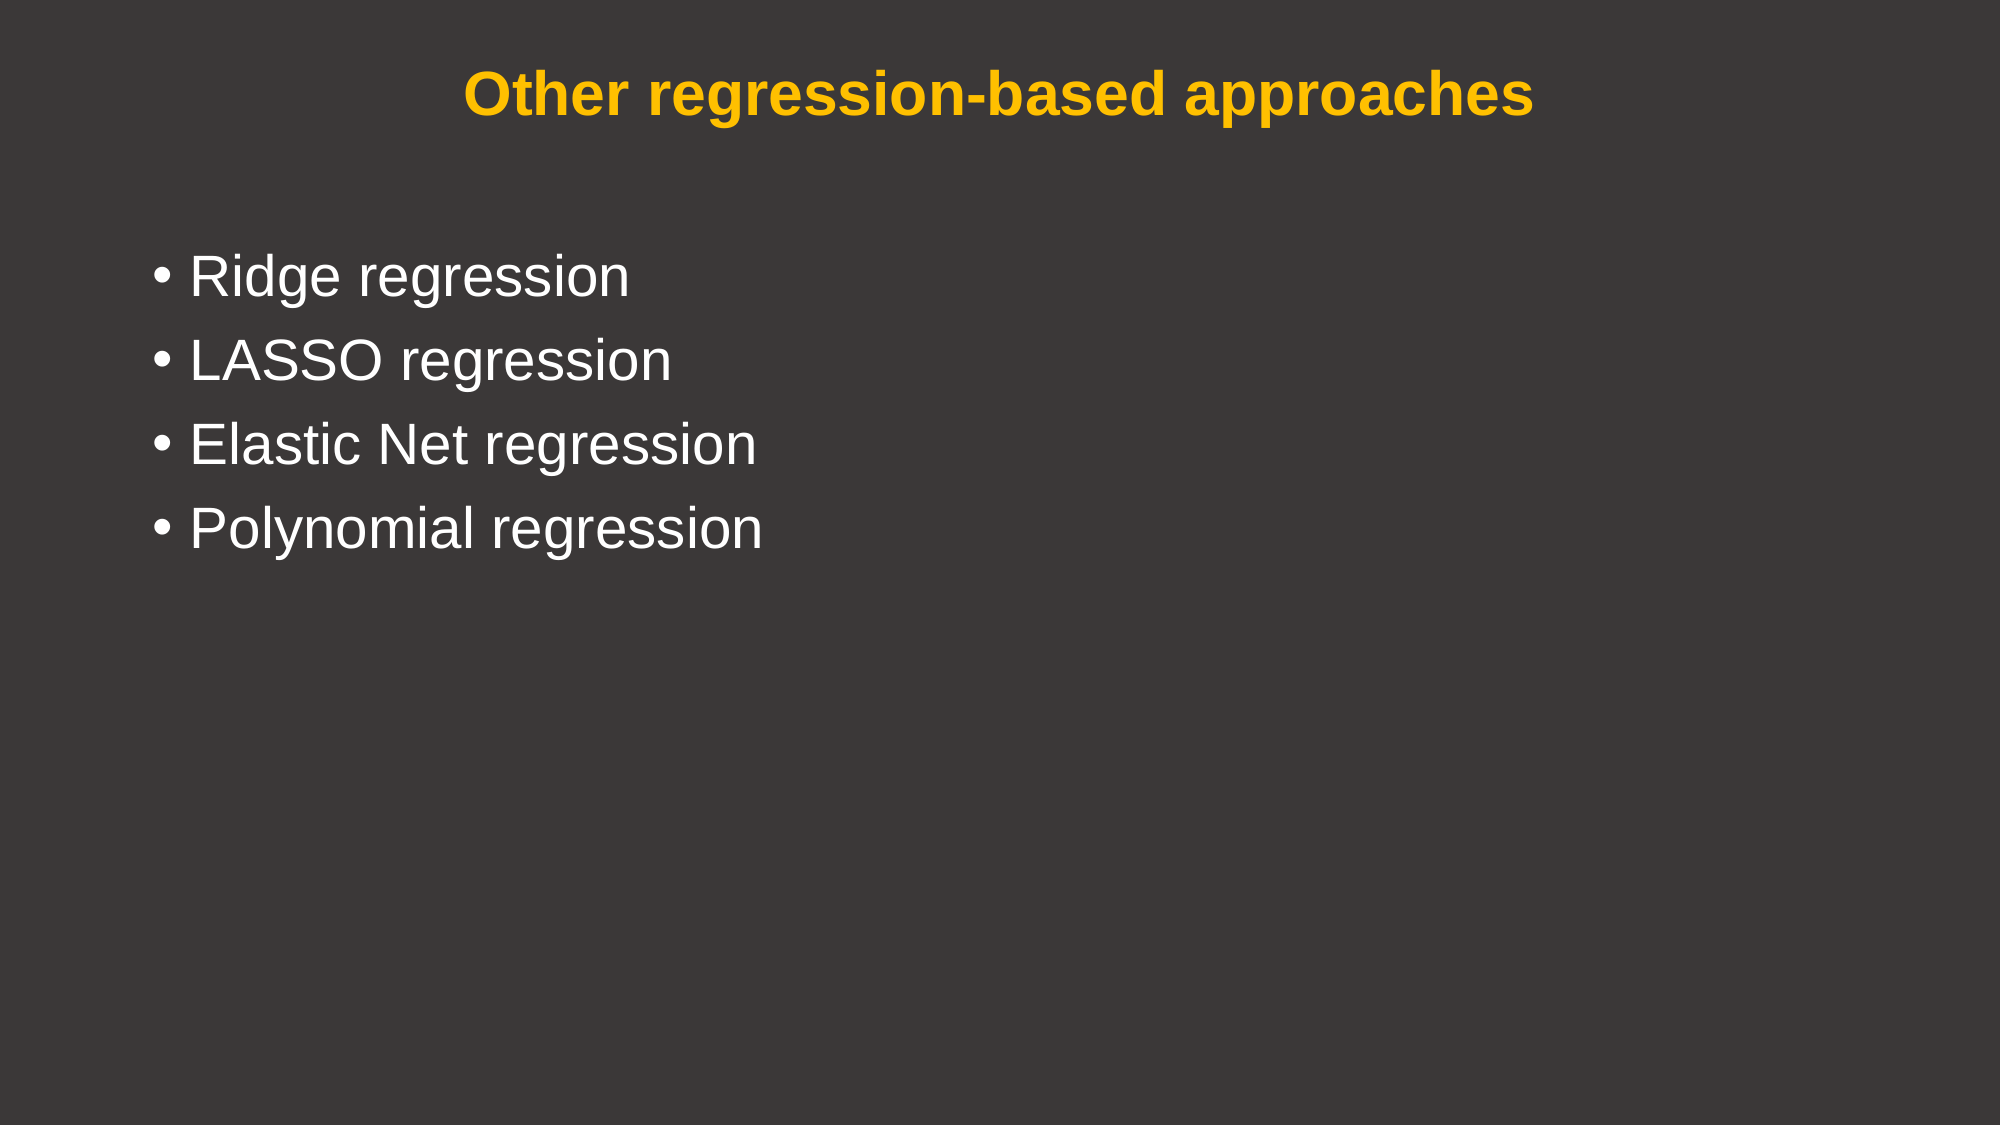

# Other regression-based approaches
Ridge regression
LASSO regression
Elastic Net regression
Polynomial regression